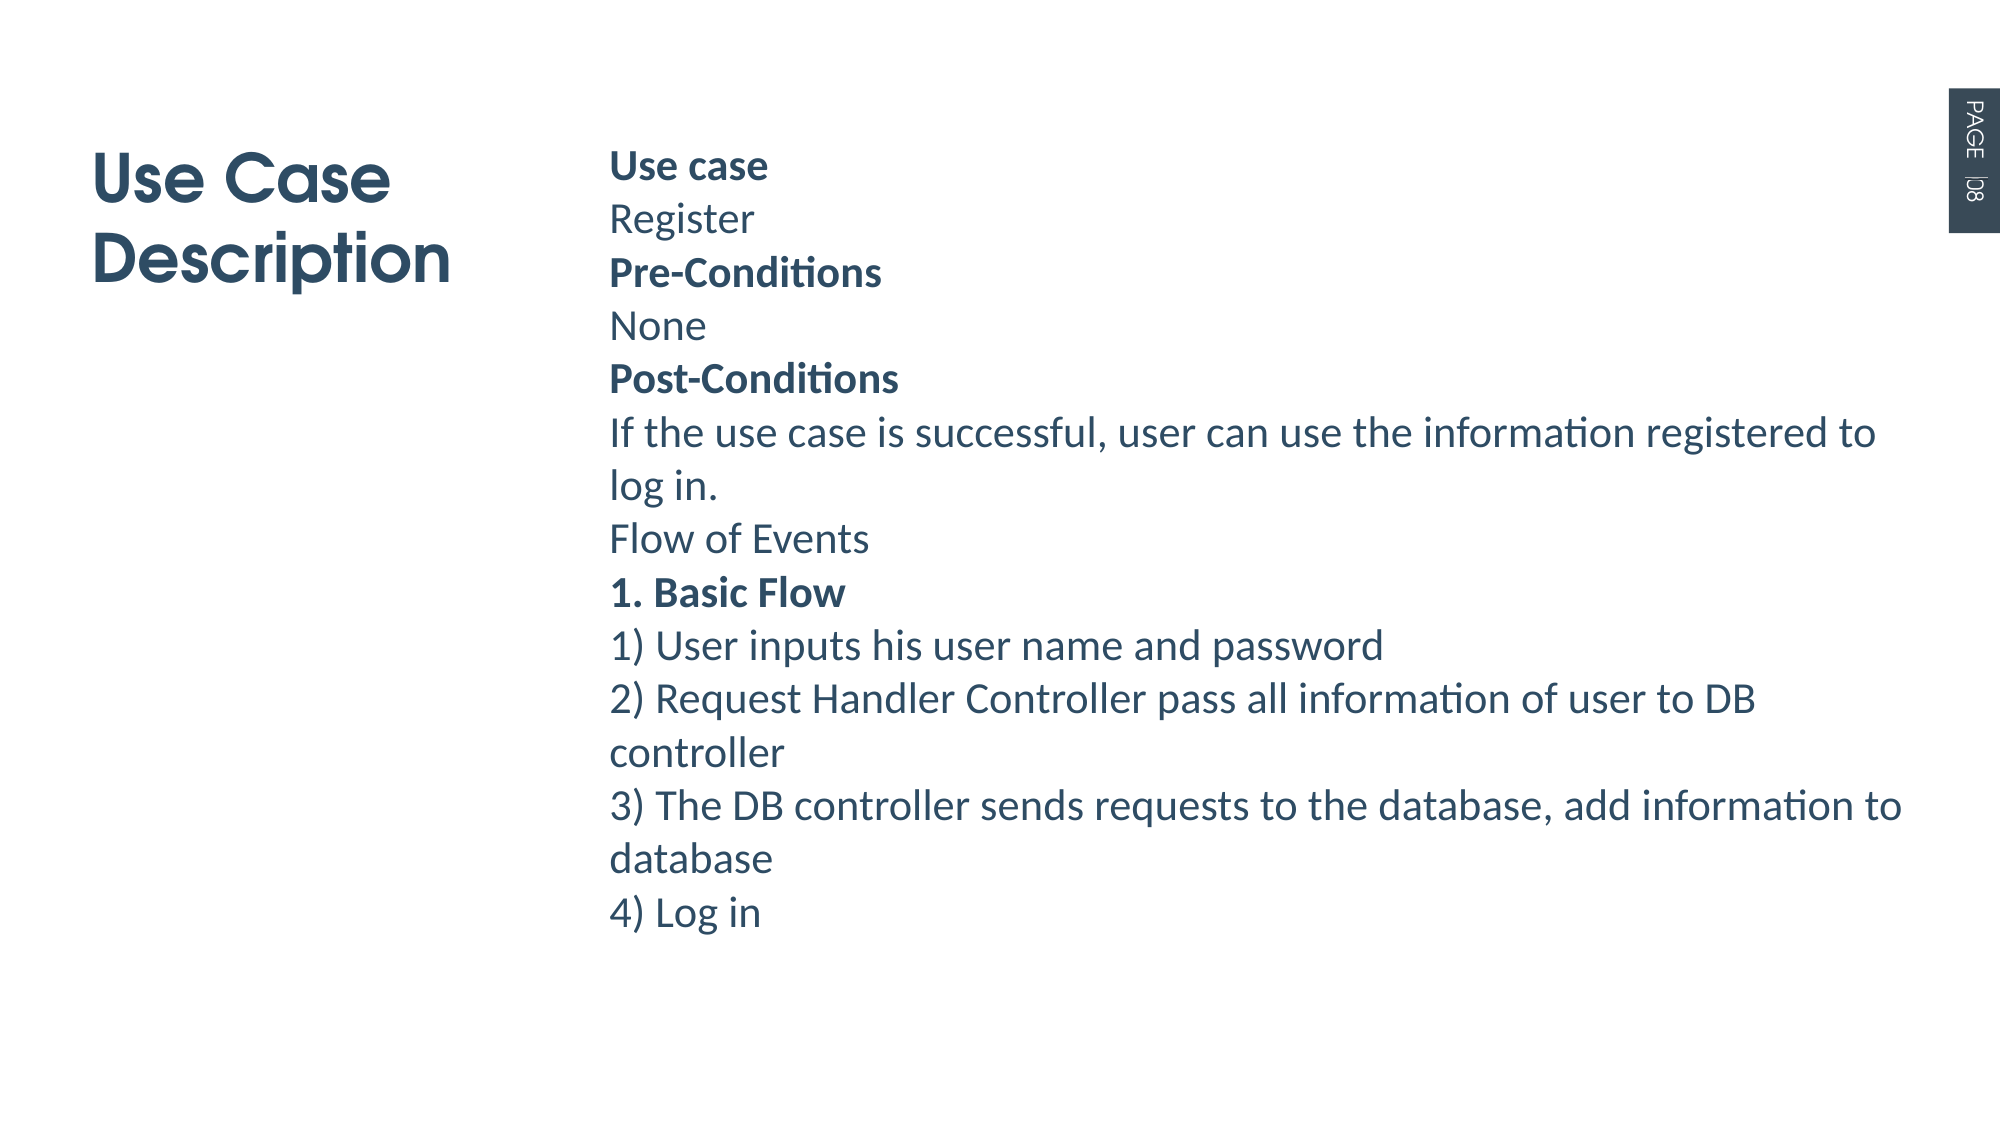

PAGE   08
Use Case
Description
Use case
Register
Pre-Conditions
None
Post-Conditions
If the use case is successful, user can use the information registered to log in.
Flow of Events
1. Basic Flow
1) User inputs his user name and password
2) Request Handler Controller pass all information of user to DB controller
3) The DB controller sends requests to the database, add information to database
4) Log in